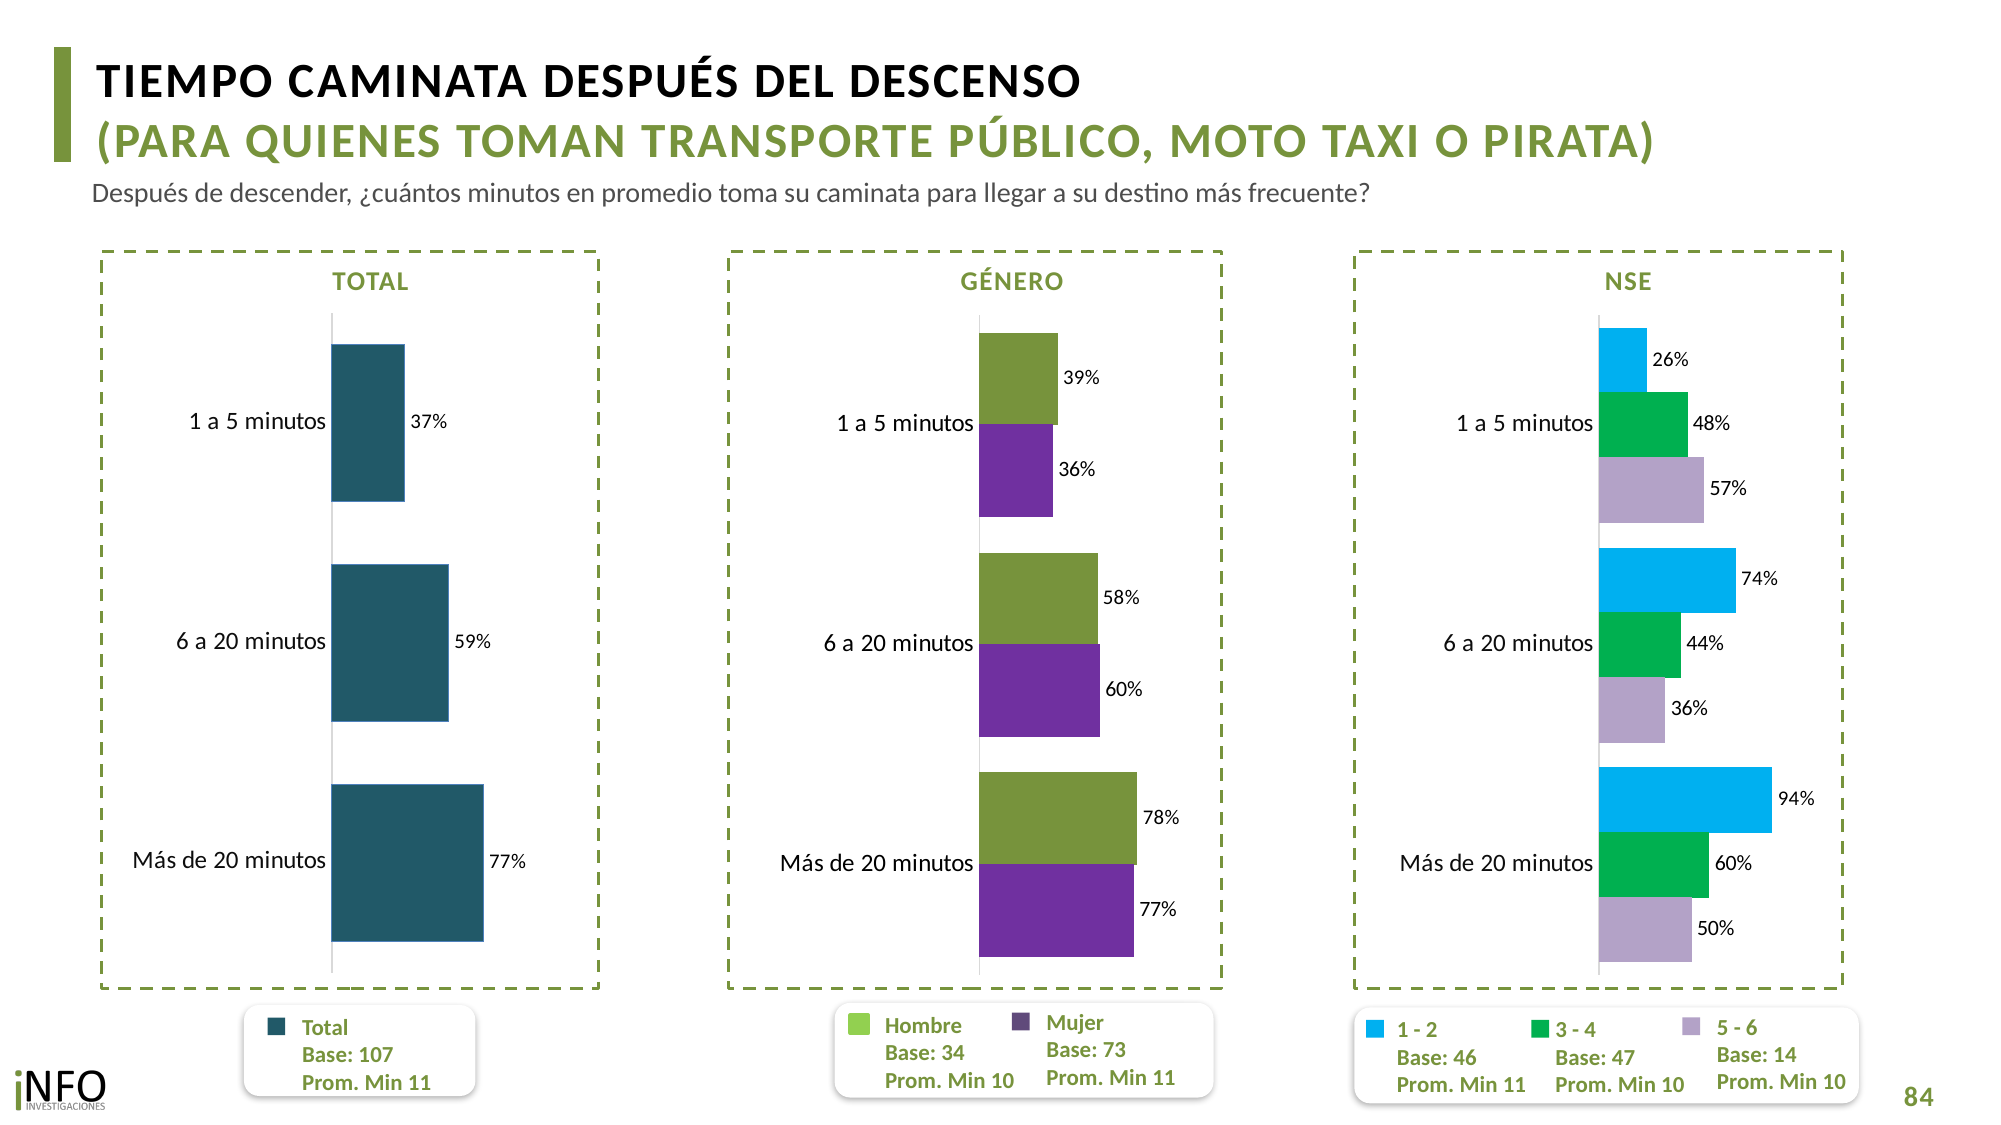

TIEMPO CAMINATA DESPUÉS DEL DESCENSO
(PARA QUIENES TOMAN TRANSPORTE PÚBLICO, MOTO TAXI O PIRATA)

Después de descender, ¿cuántos minutos en promedio toma su caminata para llegar a su destino más frecuente?

TOTAL
GÉNERO
NSE

### Chart

| Category | Total |
|---|---|
| 1 a 5 minutos | 0.3698747519350031 |
| 6 a 20 minutos | 0.5936047445799806 |
| Más de 20 minutos | 0.770775643841893 |

### Chart

| Category | Hombre | Mujer |
|---|---|---|
| 1 a 5 minutos | 0.38634610074738296 | 0.3633607971587696 |
| 6 a 20 minutos | 0.5847426137146894 | 0.5971094678625186 |
| Más de 20 minutos | 0.7834768783002904 | 0.7657526631615151 |

### Chart

| Category | 1 - 2 | 3 - 4 | 5 - 6 |
|---|---|---|---|
| 1 a 5 minutos | 0.2574664772344448 | 0.4794521937956763 | 0.5698684320731329 |
| 6 a 20 minutos | 0.7425335227655555 | 0.44350394012798955 | 0.35844297327238916 |
| Más de 20 minutos | 0.9415324930375537 | 0.5985637999182912 | 0.5018201625813449 |
Mujer
Base: 73
Prom. Min 11

Hombre
Base: 34
Prom. Min 10

5 - 6
Base: 14
Prom. Min 10

1 - 2
Base: 46
Prom. Min 11
3 - 4
Base: 47
Prom. Min 10

Total
Base: 107
Prom. Min 11

84